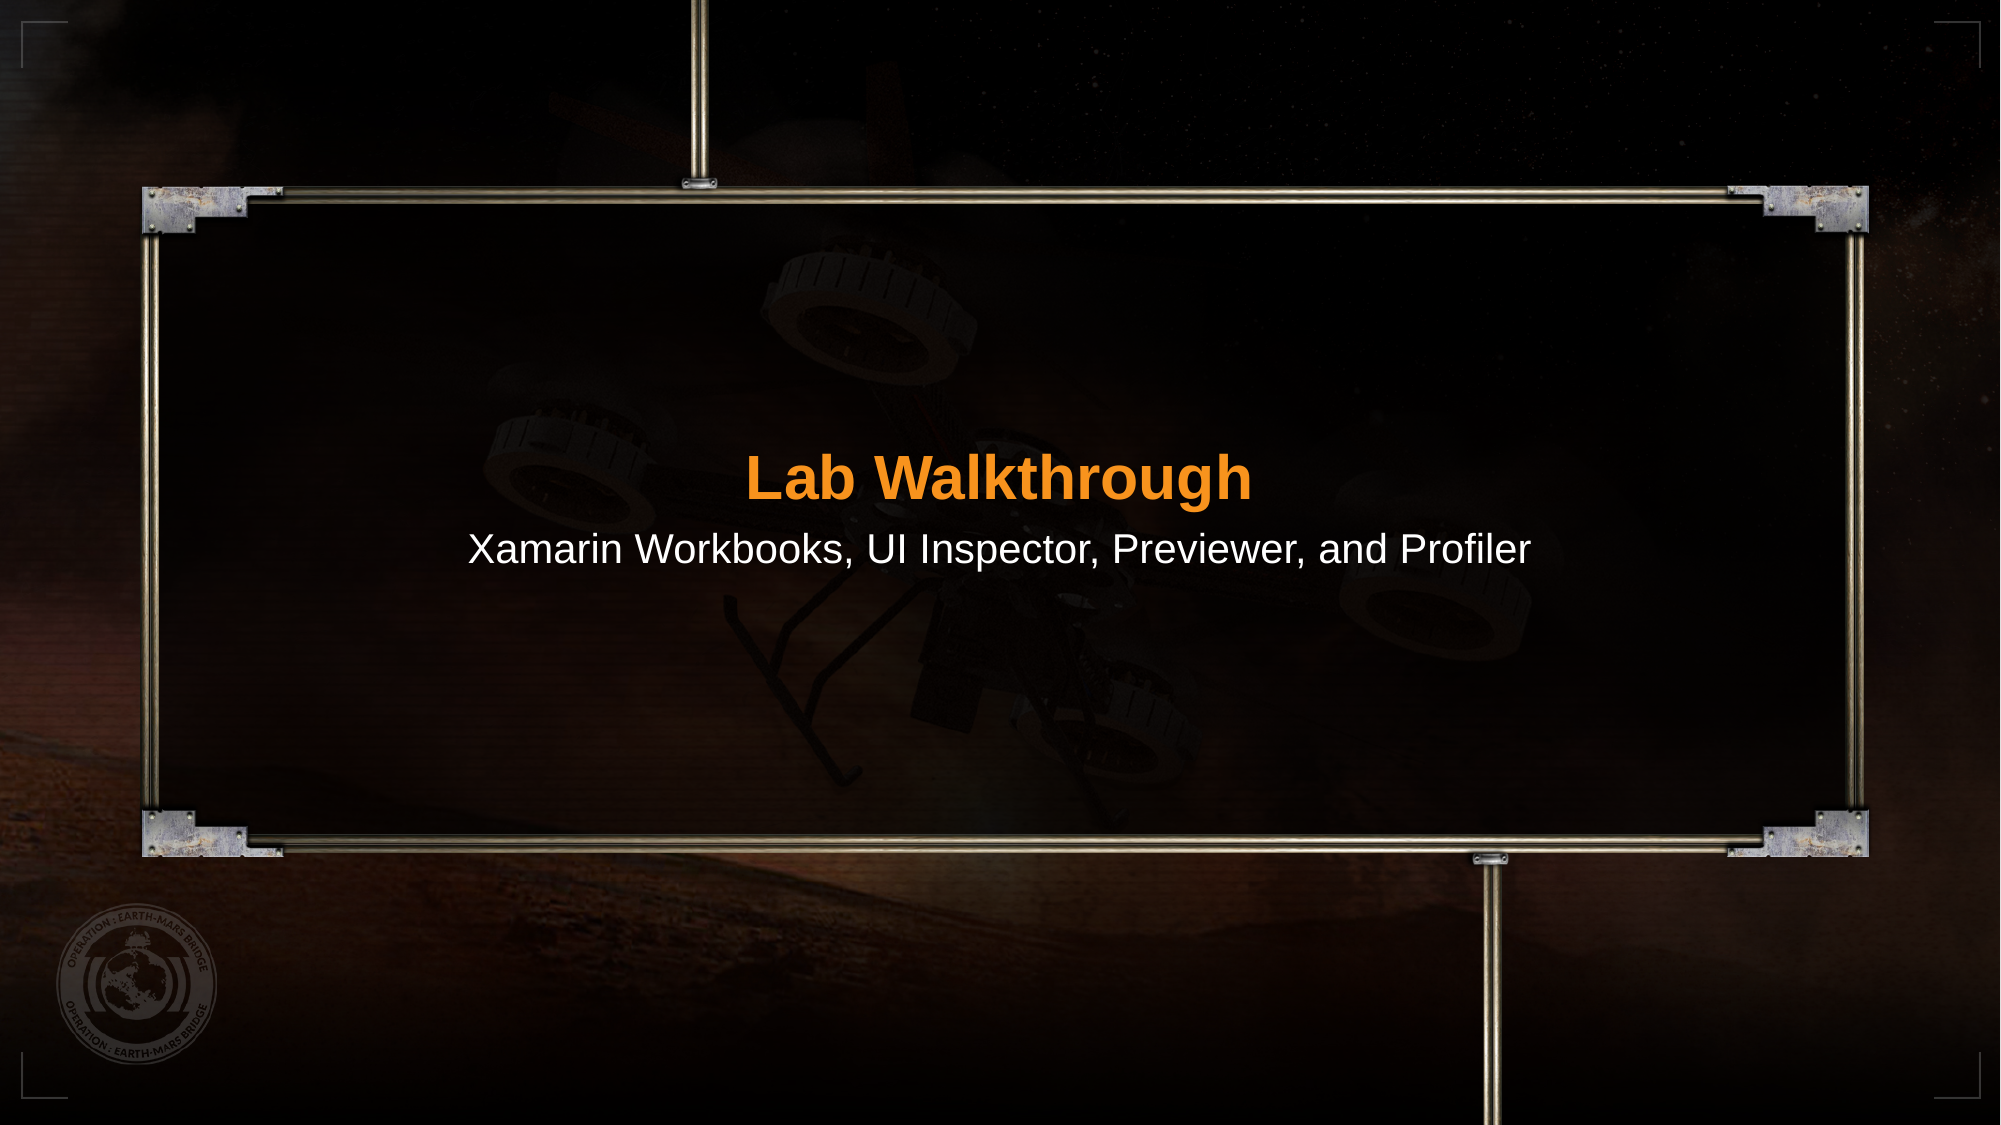

# Lab Walkthrough
Xamarin Workbooks, UI Inspector, Previewer, and Profiler